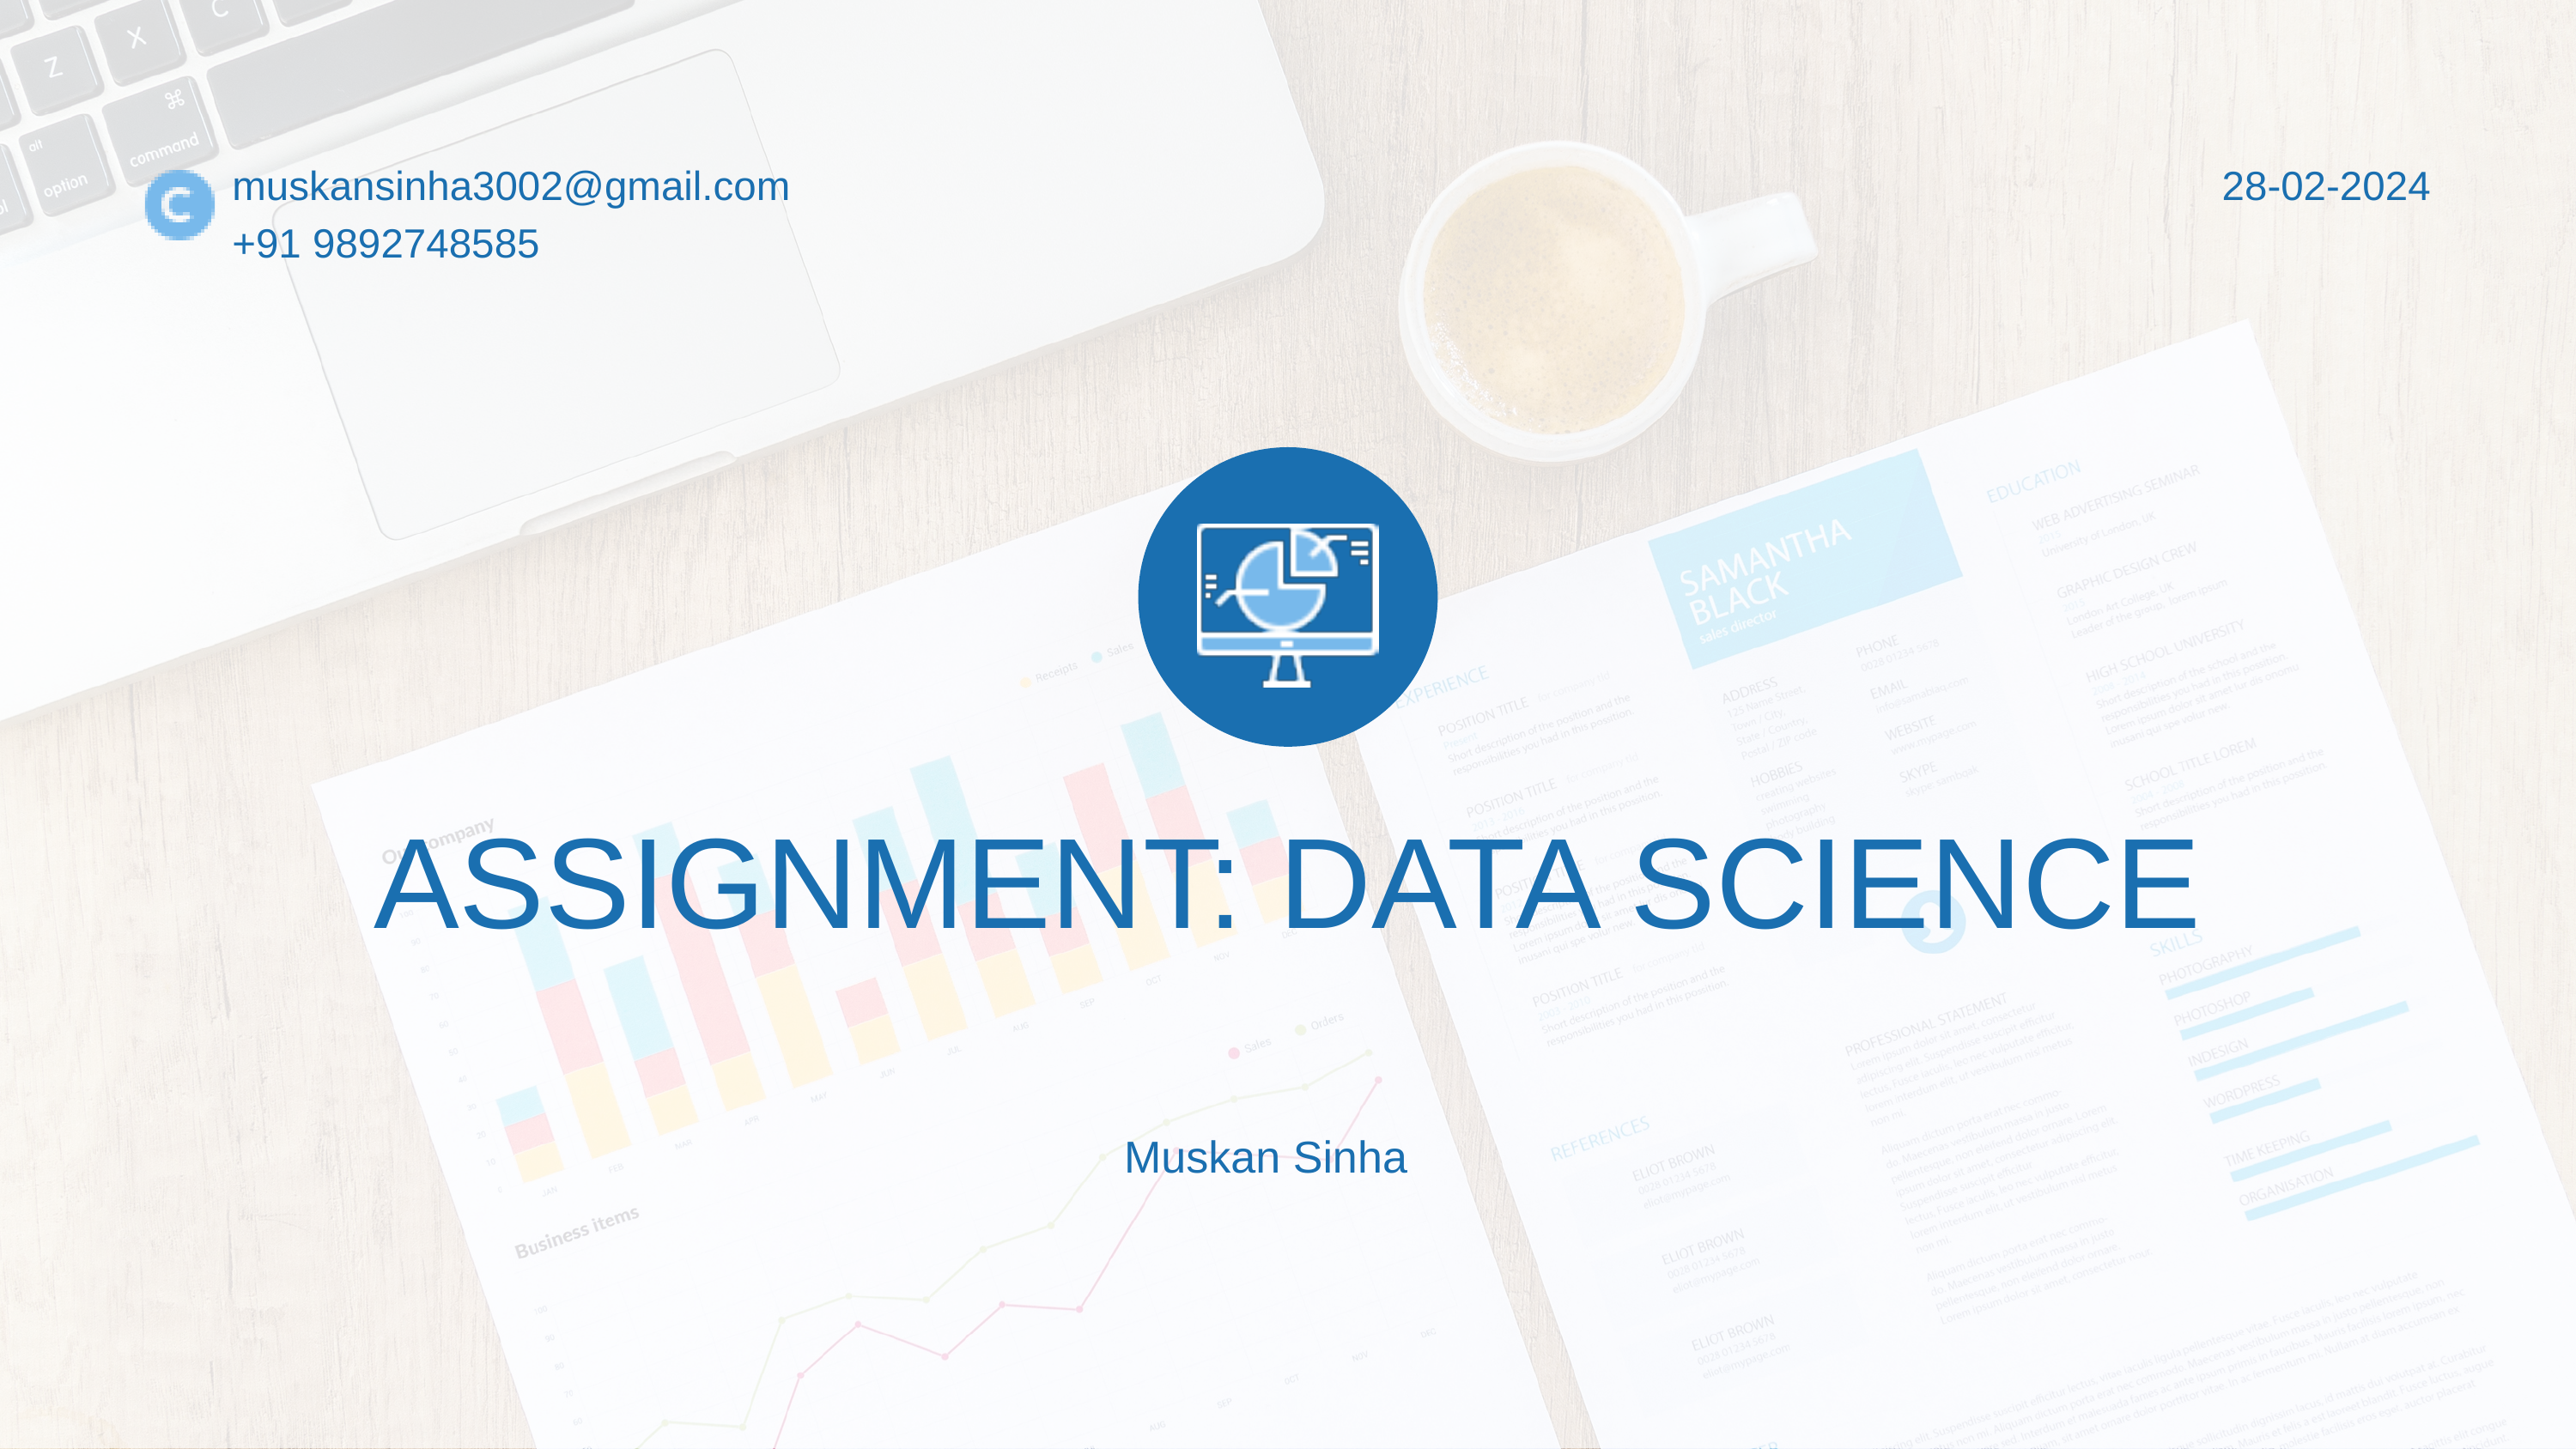

muskansinha3002@gmail.com
+91 9892748585
28-02-2024

ASSIGNMENT: DATA SCIENCE
Muskan Sinha